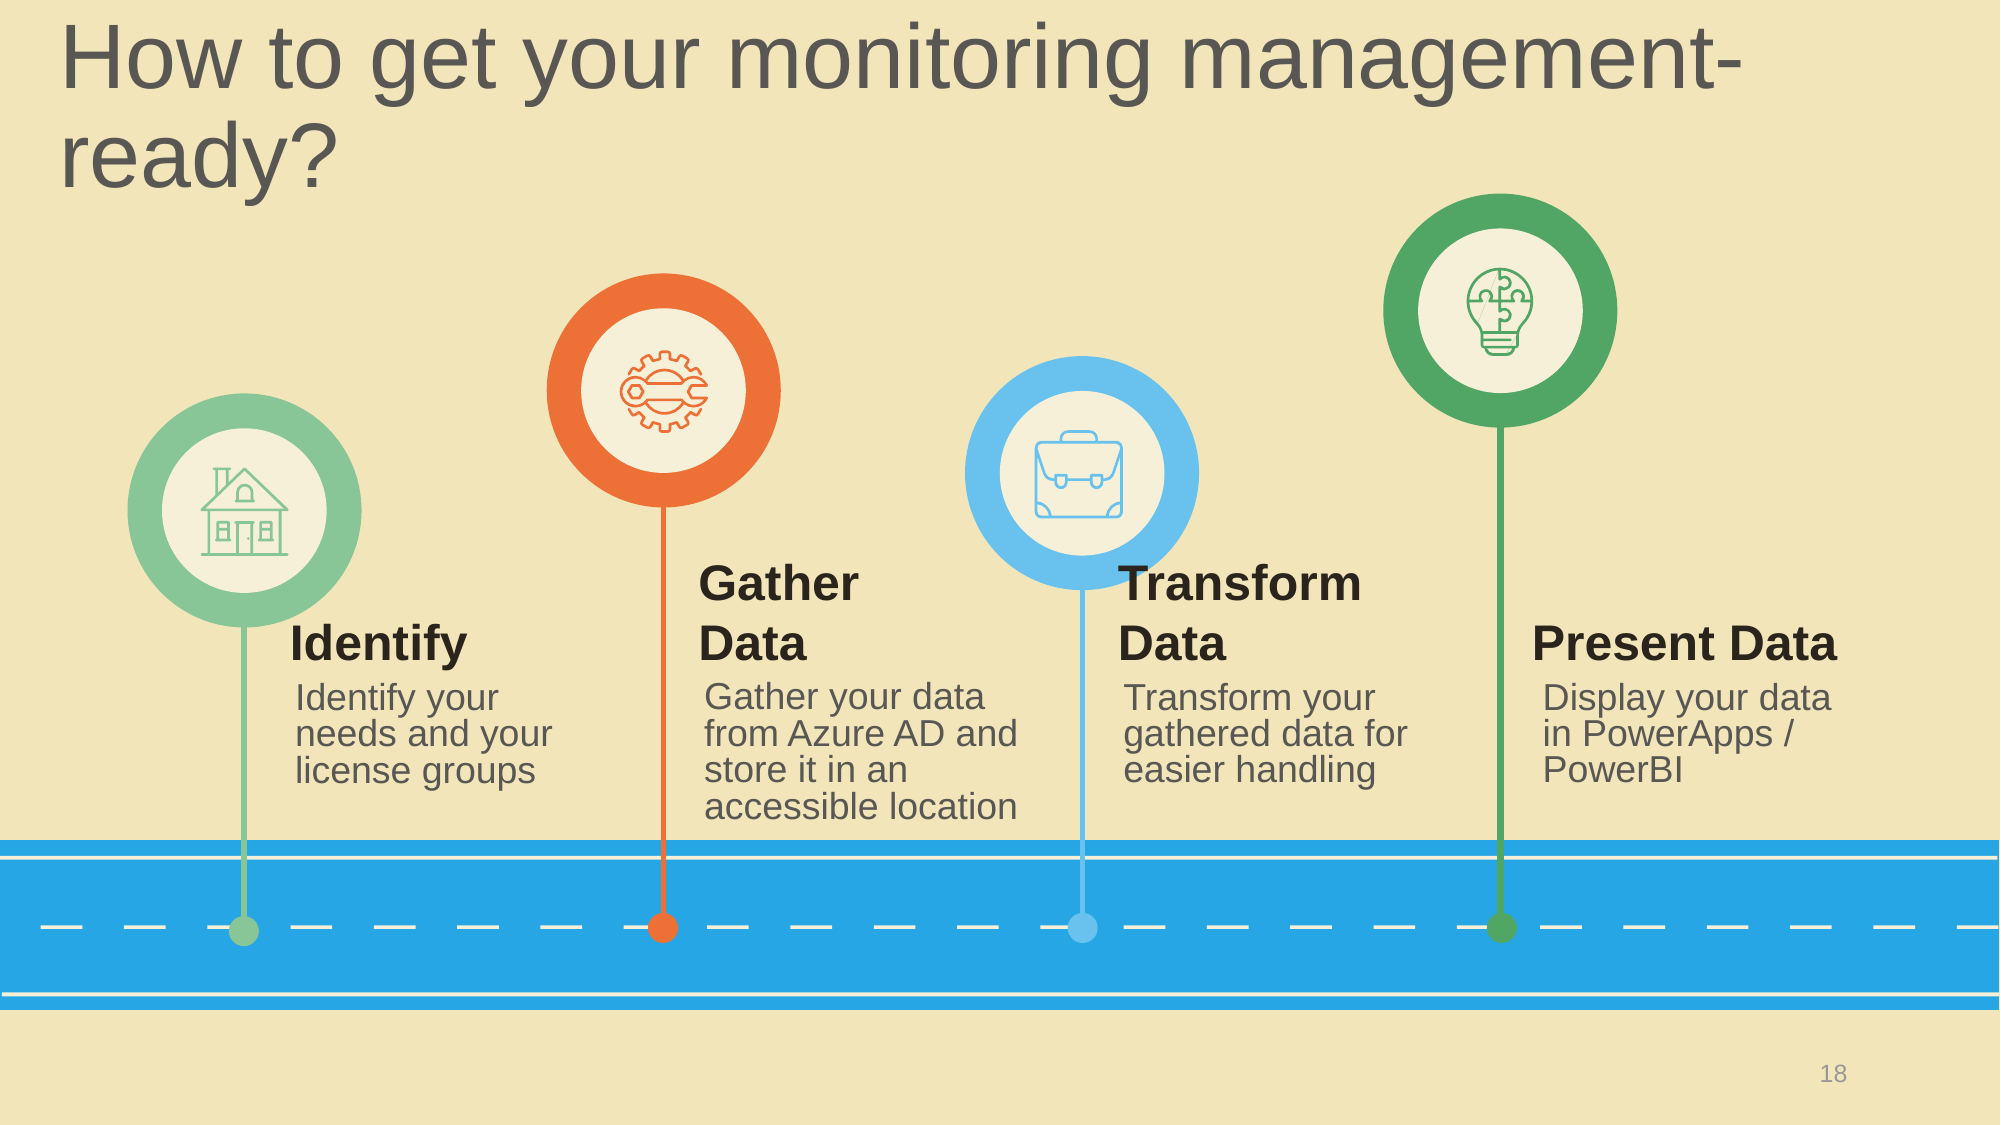

# How to get your monitoring management-ready?

Gather Data
Transform Data
Present Data
Identify
Gather your data from Azure AD and store it in an accessible location
Transform your gathered data for easier handling
Display your data in PowerApps / PowerBI
Identify your needs and your license groups

18